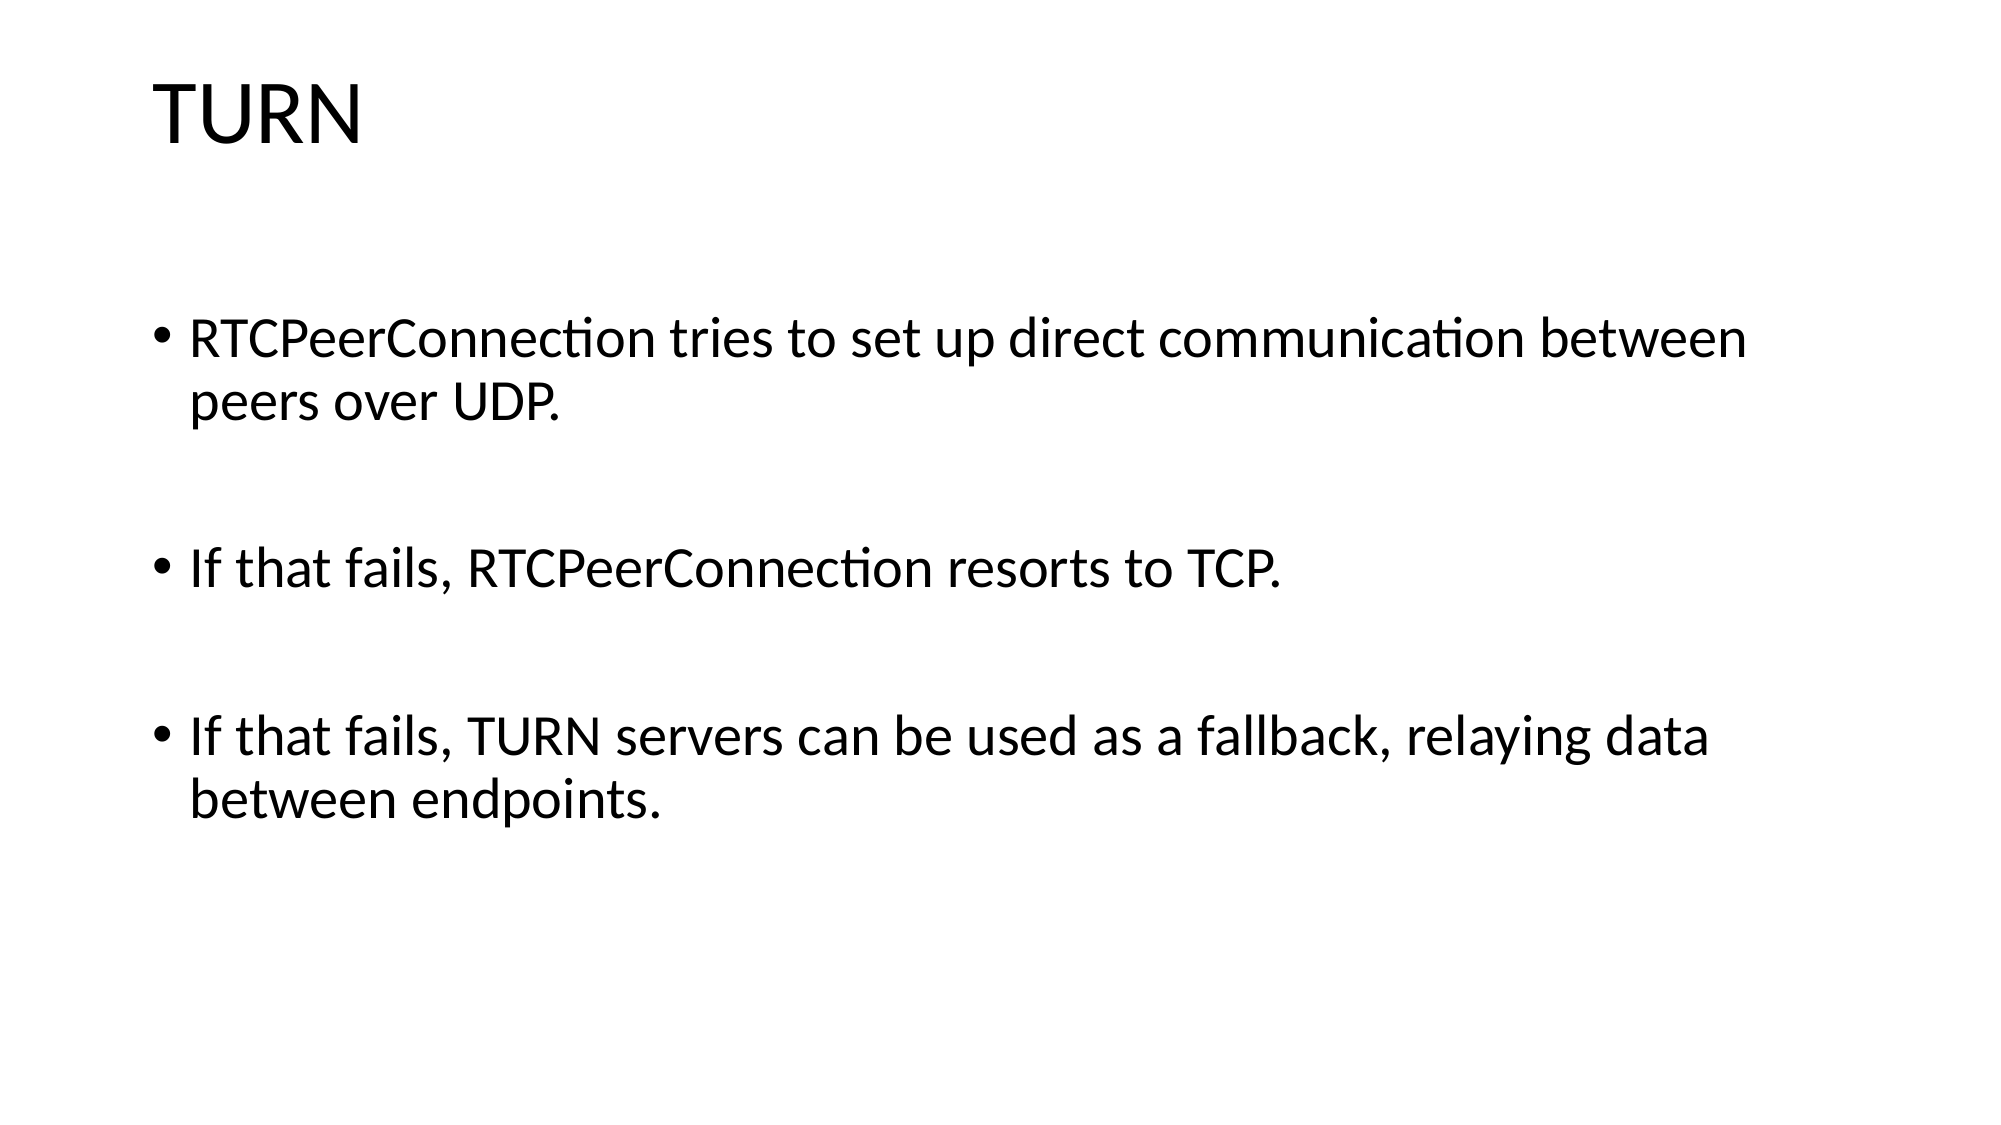

# TURN
RTCPeerConnection tries to set up direct communication between peers over UDP.

If that fails, RTCPeerConnection resorts to TCP.

If that fails, TURN servers can be used as a fallback, relaying data between endpoints.